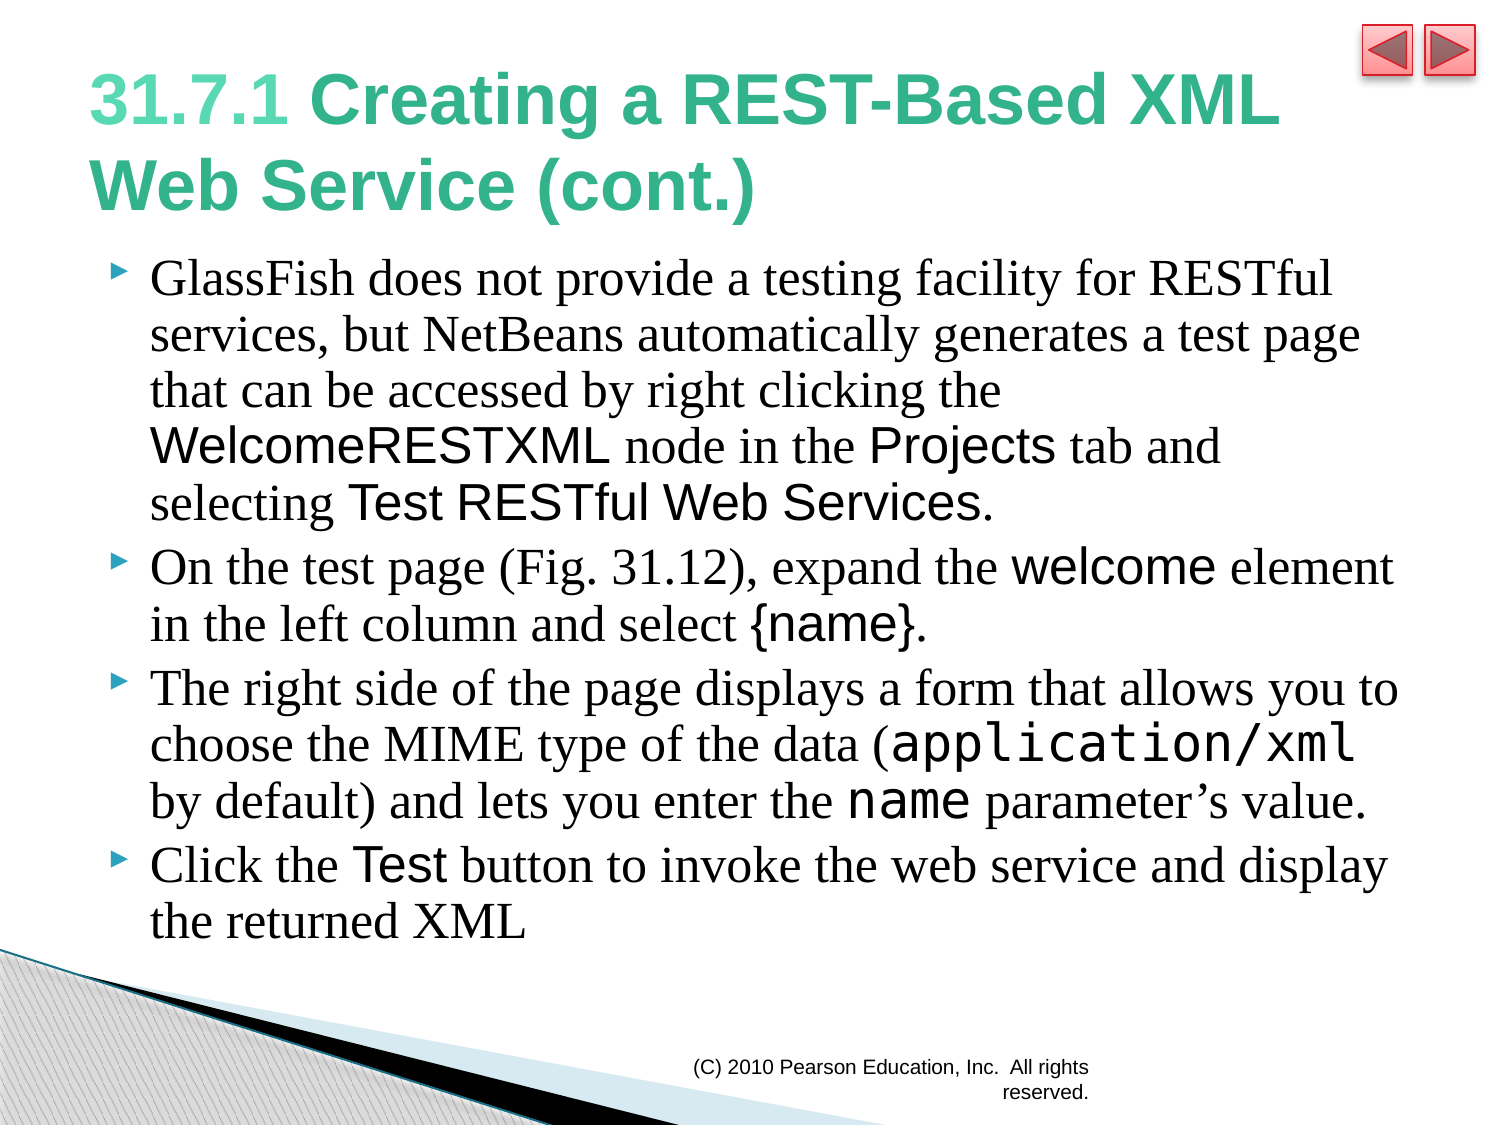

# 31.7.1 Creating a REST-Based XML Web Service (cont.)
GlassFish does not provide a testing facility for RESTful services, but NetBeans automatically generates a test page that can be accessed by right clicking the WelcomeRESTXML node in the Projects tab and selecting Test RESTful Web Services.
On the test page (Fig. 31.12), expand the welcome element in the left column and select {name}.
The right side of the page displays a form that allows you to choose the MIME type of the data (application/xml by default) and lets you enter the name parameter’s value.
Click the Test button to invoke the web service and display the returned XML
(C) 2010 Pearson Education, Inc.  All rights reserved.